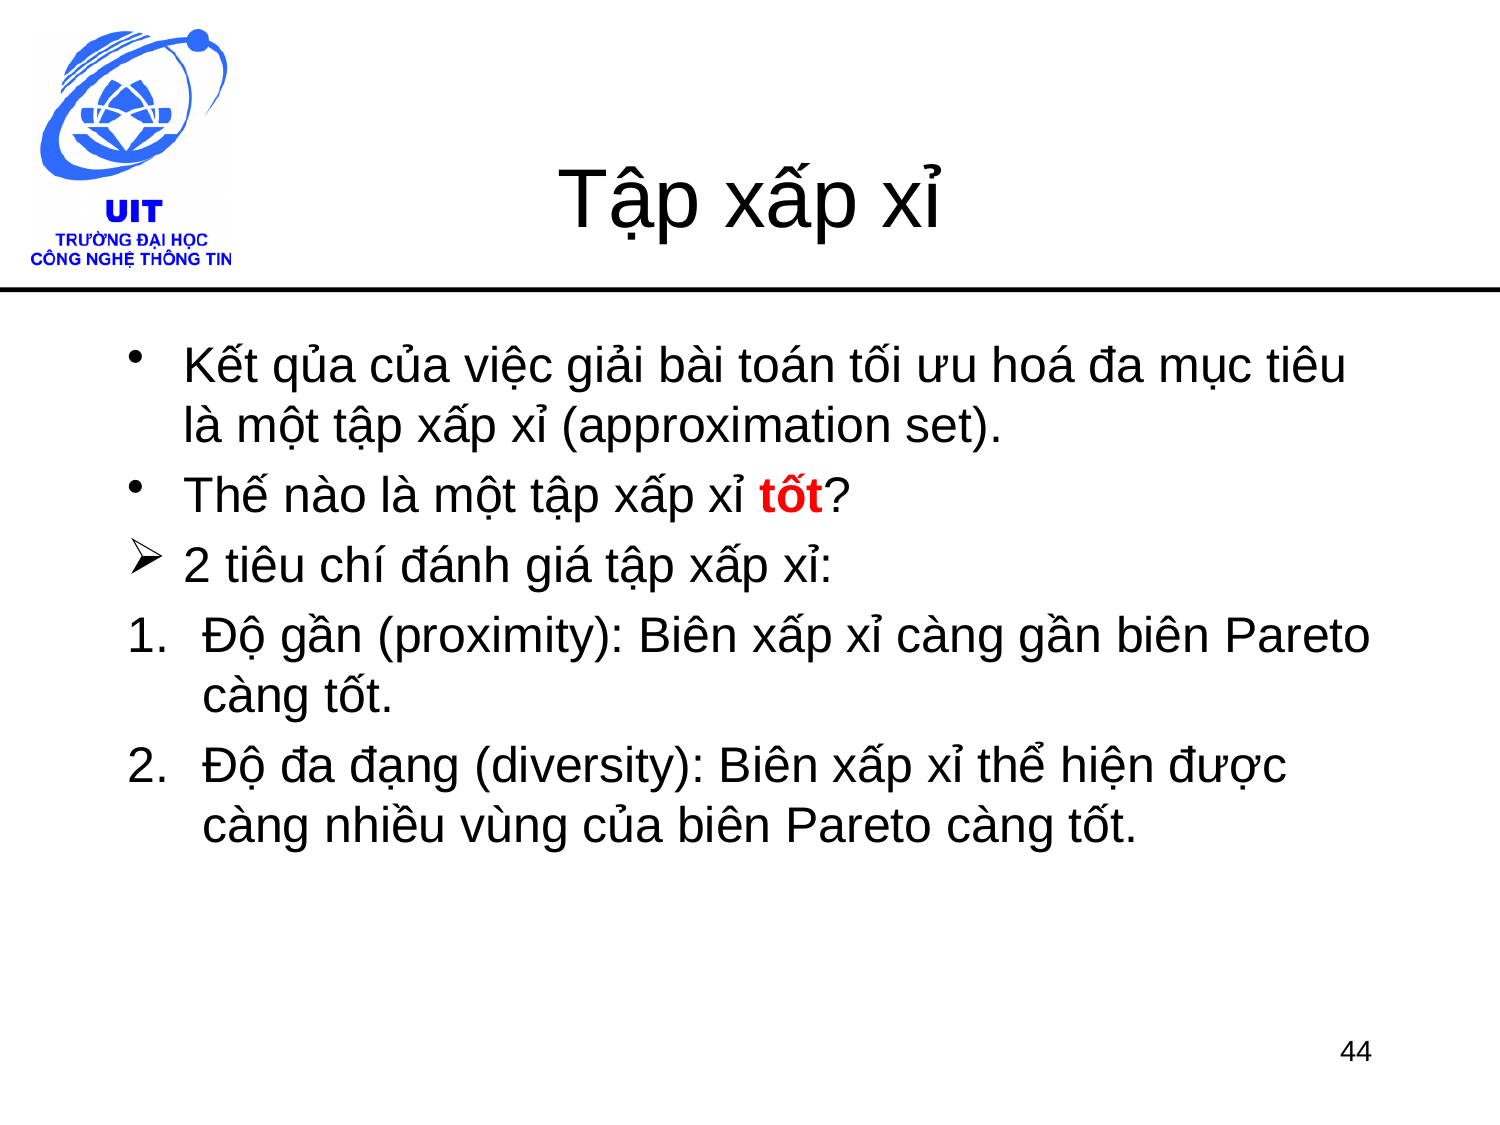

# Tập xấp xỉ
Kết qủa của việc giải bài toán tối ưu hoá đa mục tiêu là một tập xấp xỉ (approximation set).
Thế nào là một tập xấp xỉ tốt?
2 tiêu chí đánh giá tập xấp xỉ:
Độ gần (proximity): Biên xấp xỉ càng gần biên Pareto càng tốt.
Độ đa đạng (diversity): Biên xấp xỉ thể hiện được càng nhiều vùng của biên Pareto càng tốt.
44